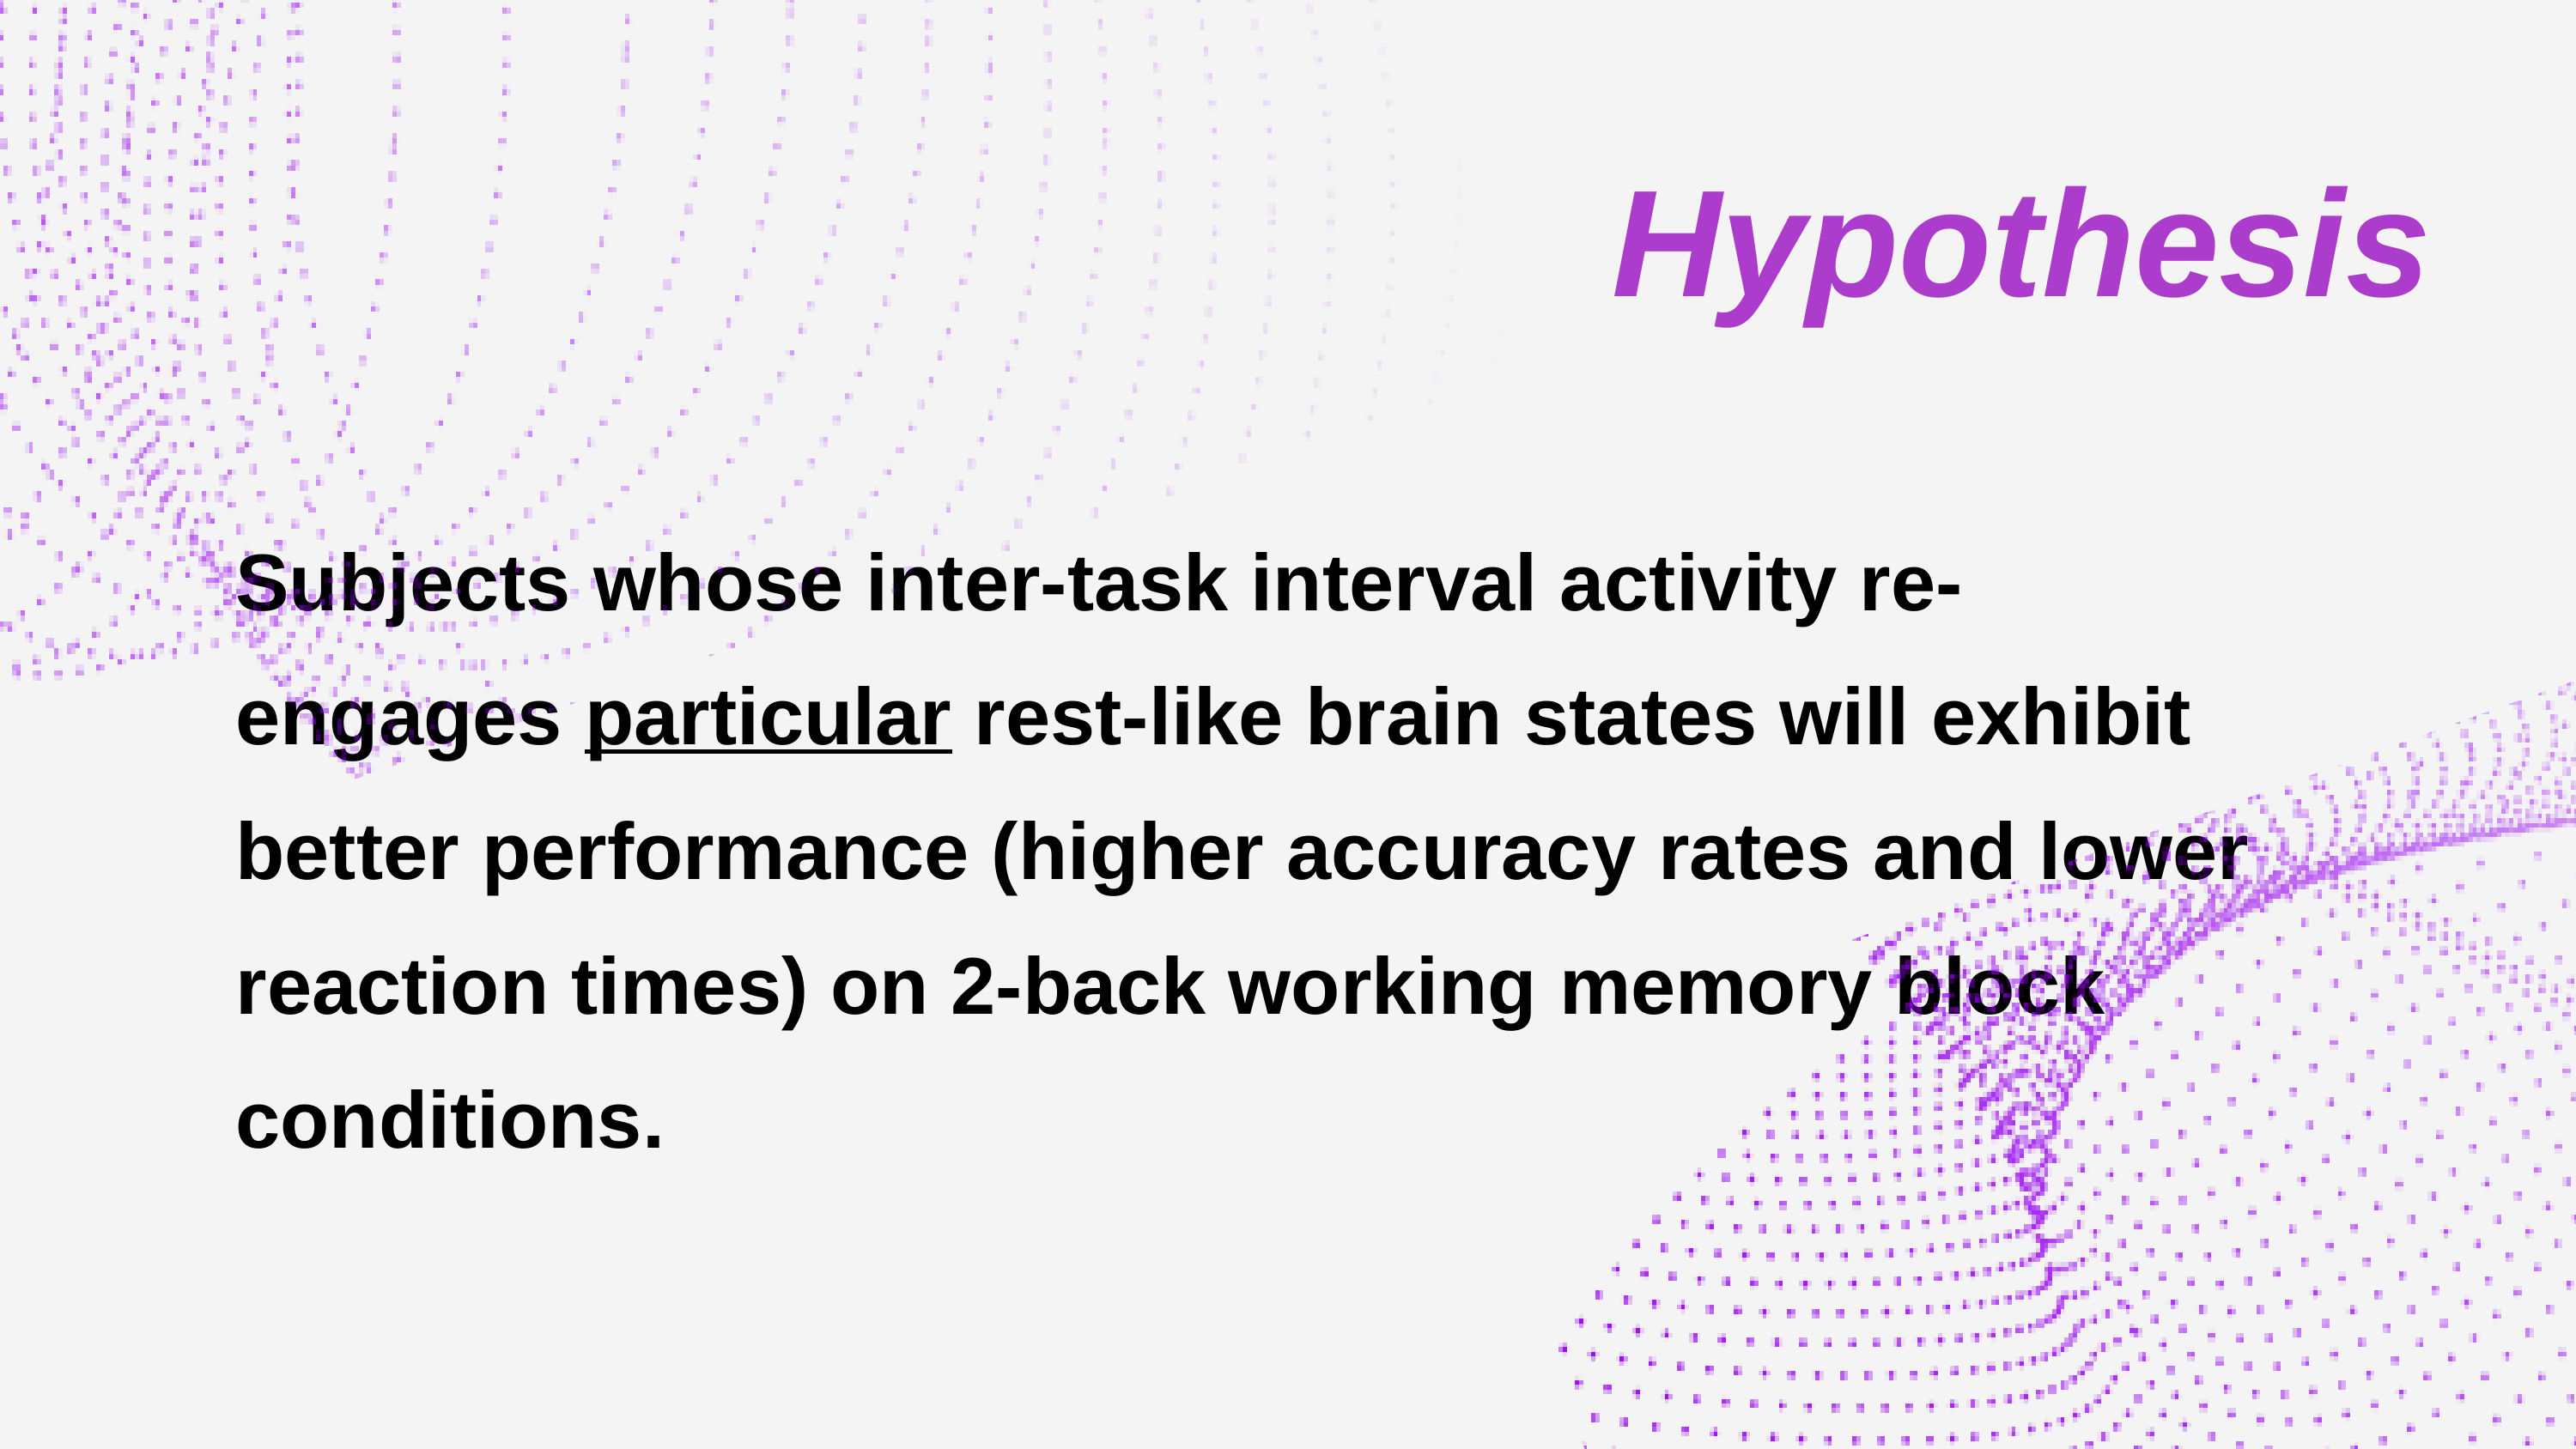

Hypothesis
Subjects whose inter-task interval activity re-engages particular rest-like brain states will exhibit better performance (higher accuracy rates and lower reaction times) on 2-back working memory block conditions.